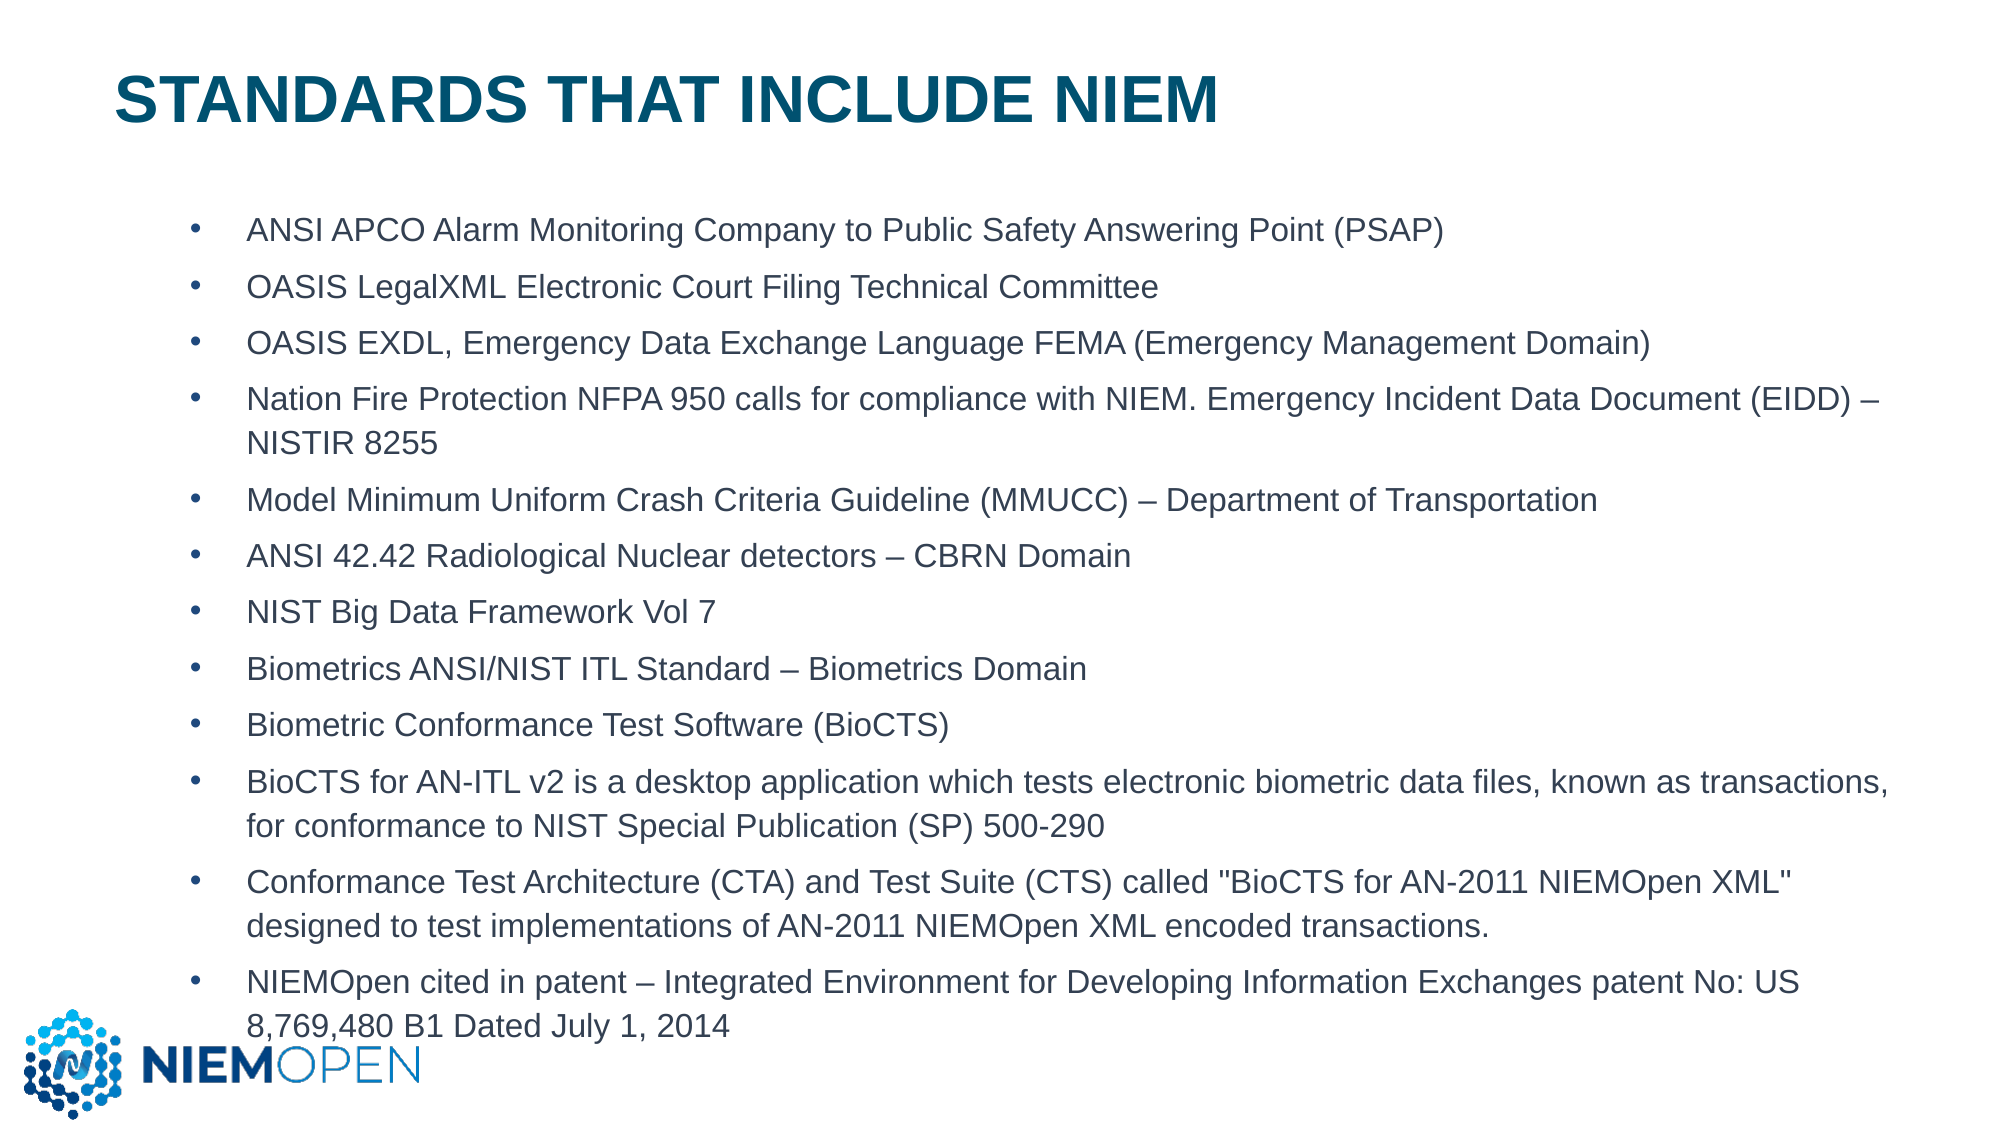

# Standards that include NIEM
ANSI APCO Alarm Monitoring Company to Public Safety Answering Point (PSAP)
OASIS LegalXML Electronic Court Filing Technical Committee
OASIS EXDL, Emergency Data Exchange Language FEMA (Emergency Management Domain)
Nation Fire Protection NFPA 950 calls for compliance with NIEM. Emergency Incident Data Document (EIDD) – NISTIR 8255
Model Minimum Uniform Crash Criteria Guideline (MMUCC) – Department of Transportation
ANSI 42.42 Radiological Nuclear detectors – CBRN Domain
NIST Big Data Framework Vol 7
Biometrics ANSI/NIST ITL Standard – Biometrics Domain
Biometric Conformance Test Software (BioCTS)
BioCTS for AN-ITL v2 is a desktop application which tests electronic biometric data files, known as transactions, for conformance to NIST Special Publication (SP) 500-290
Conformance Test Architecture (CTA) and Test Suite (CTS) called "BioCTS for AN-2011 NIEMOpen XML" designed to test implementations of AN-2011 NIEMOpen XML encoded transactions.
NIEMOpen cited in patent – Integrated Environment for Developing Information Exchanges patent No: US 8,769,480 B1 Dated July 1, 2014